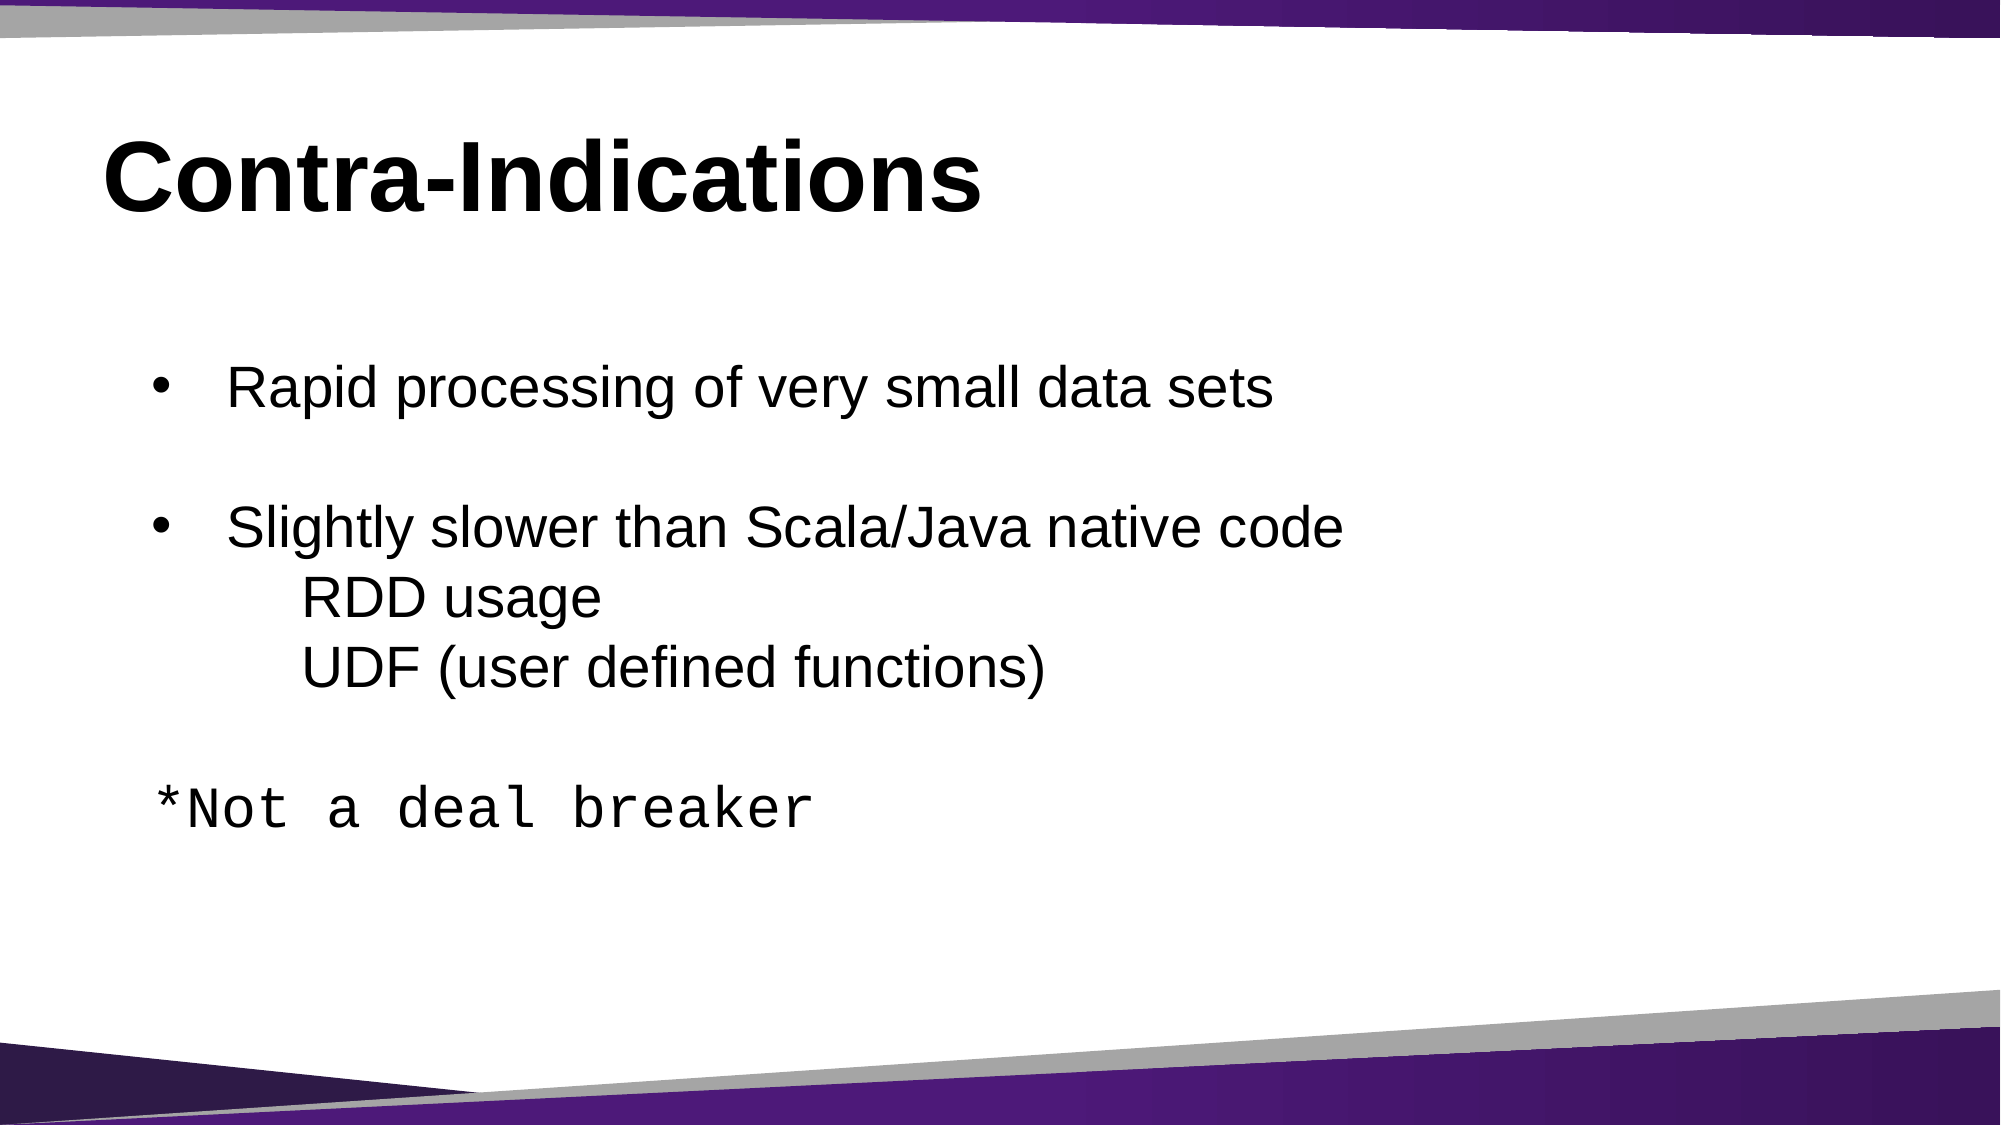

# Contra-Indications

Rapid processing of very small data sets

Slightly slower than Scala/Java native code
	RDD usage
	UDF (user defined functions)

*Not a deal breaker